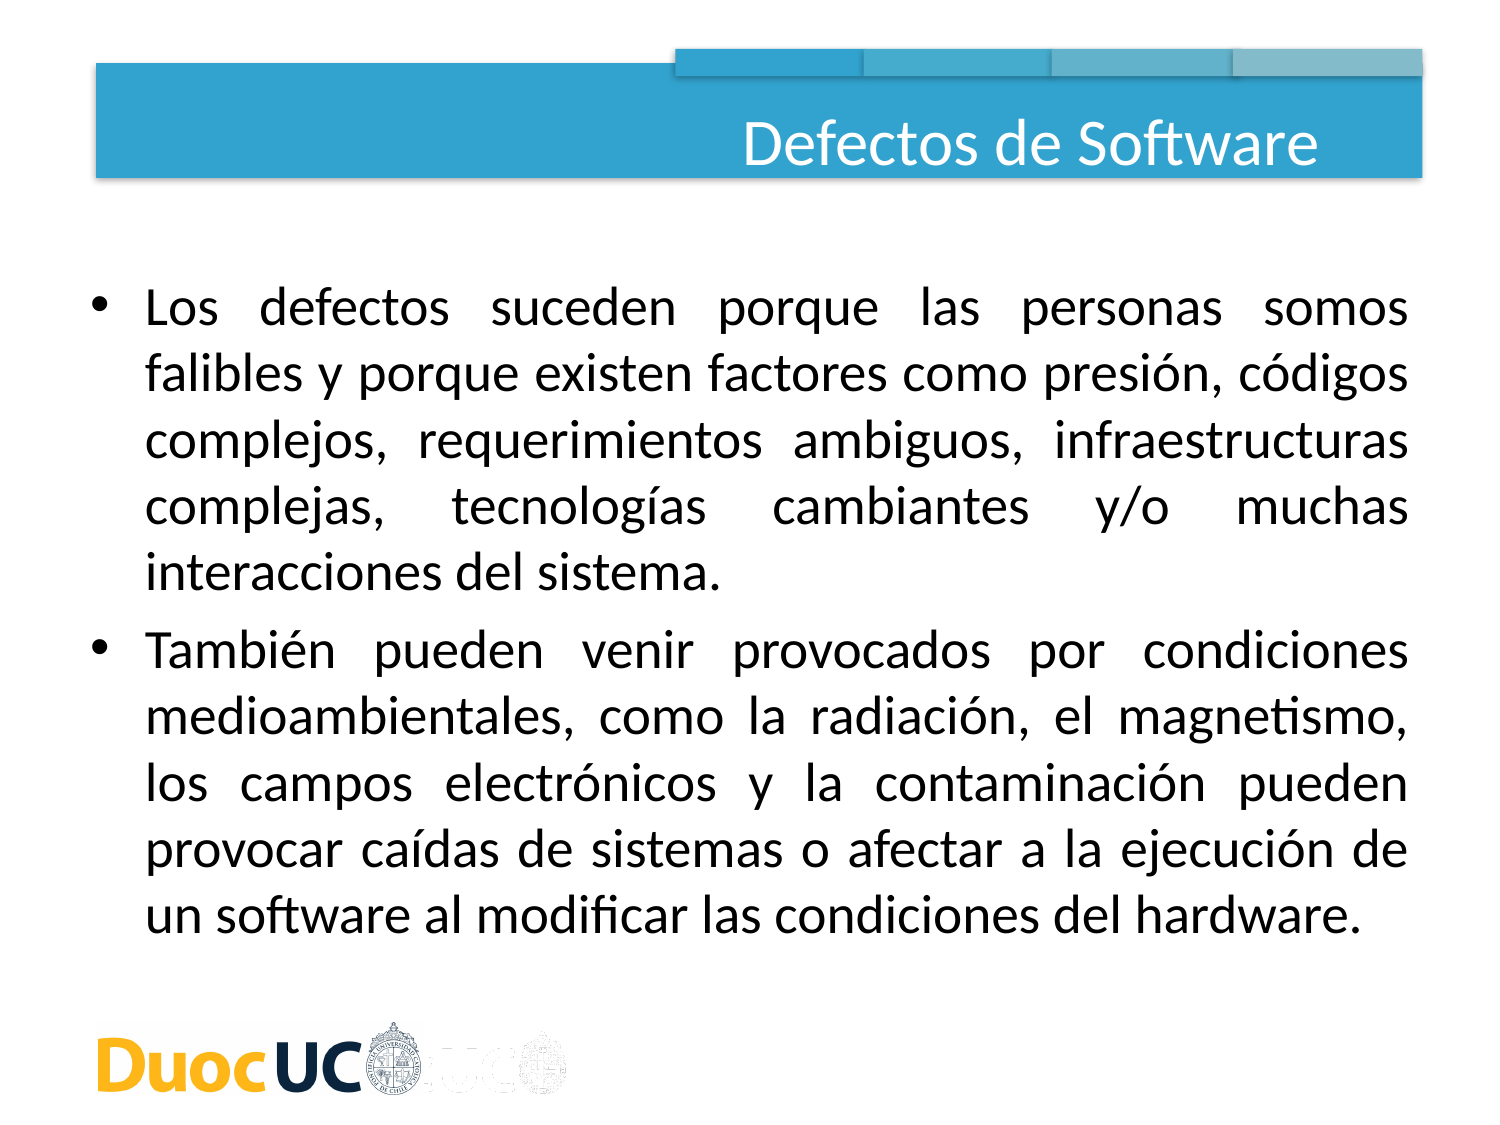

Defectos de Software
Los defectos suceden porque las personas somos falibles y porque existen factores como presión, códigos complejos, requerimientos ambiguos, infraestructuras complejas, tecnologías cambiantes y/o muchas interacciones del sistema.
También pueden venir provocados por condiciones medioambientales, como la radiación, el magnetismo, los campos electrónicos y la contaminación pueden provocar caídas de sistemas o afectar a la ejecución de un software al modificar las condiciones del hardware.